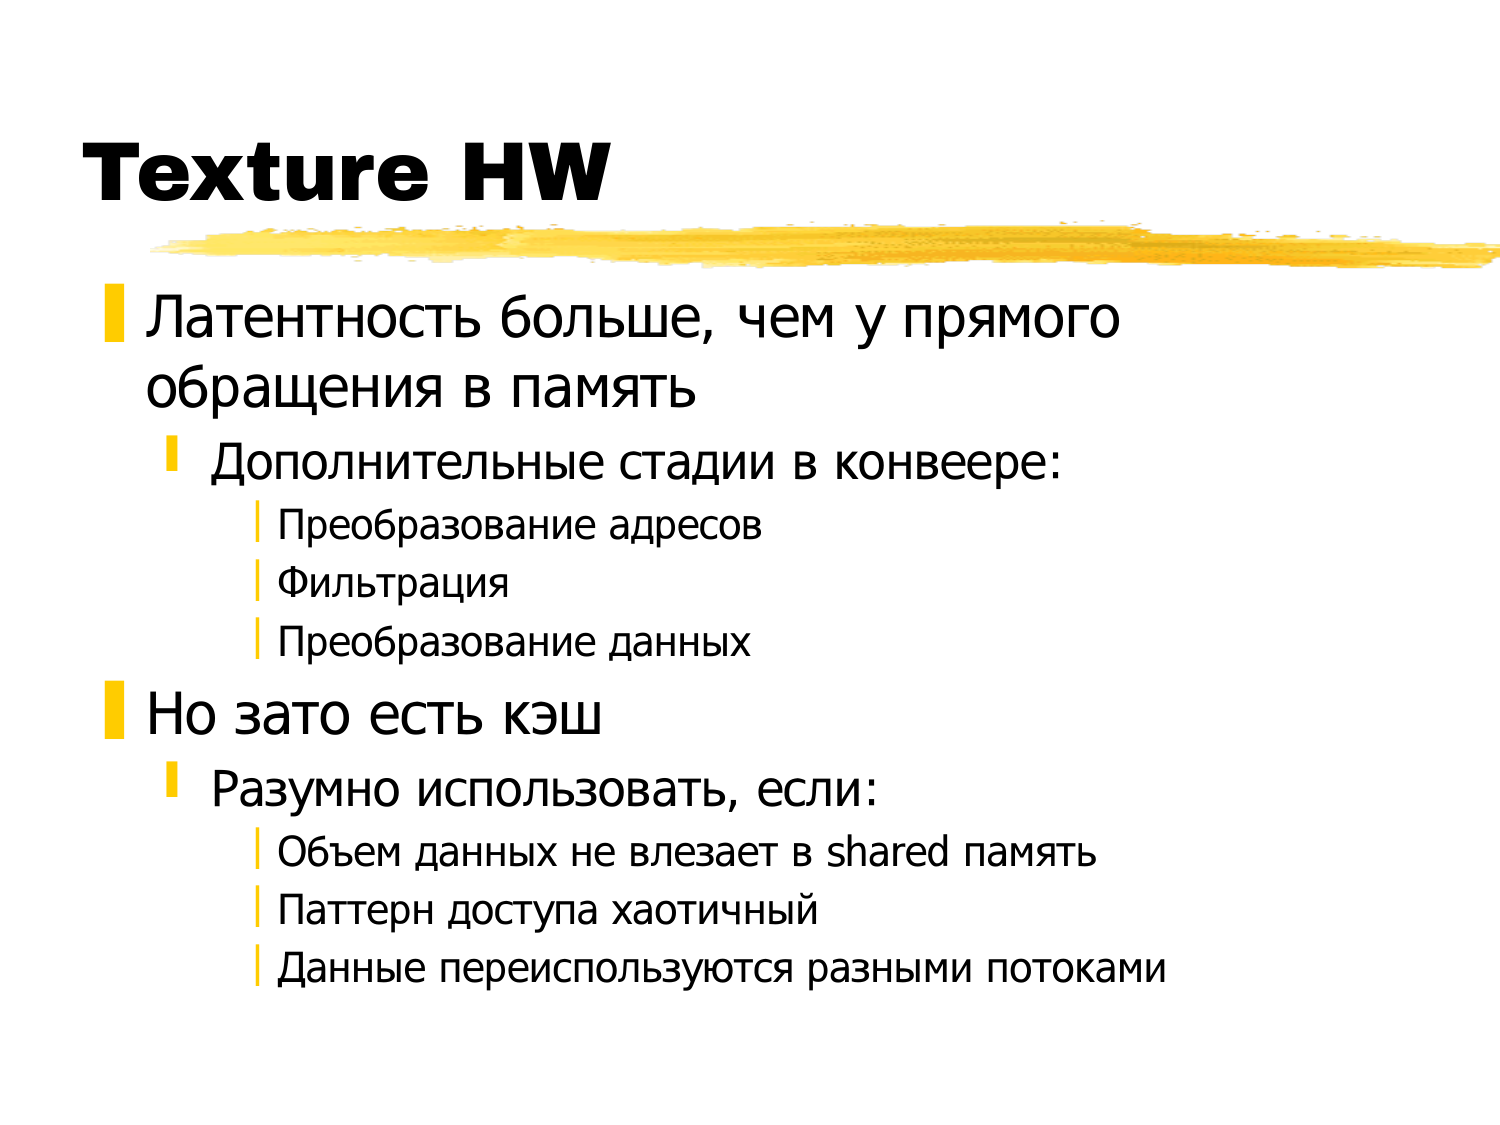

# Texture HW
Латентность больше, чем у прямого обращения в память
Дополнительные стадии в конвеере:
Преобразование адресов
Фильтрация
Преобразование данных
Но зато есть кэш
Разумно использовать, если:
Объем данных не влезает в shared память
Паттерн доступа хаотичный
Данные переиспользуются разными потоками